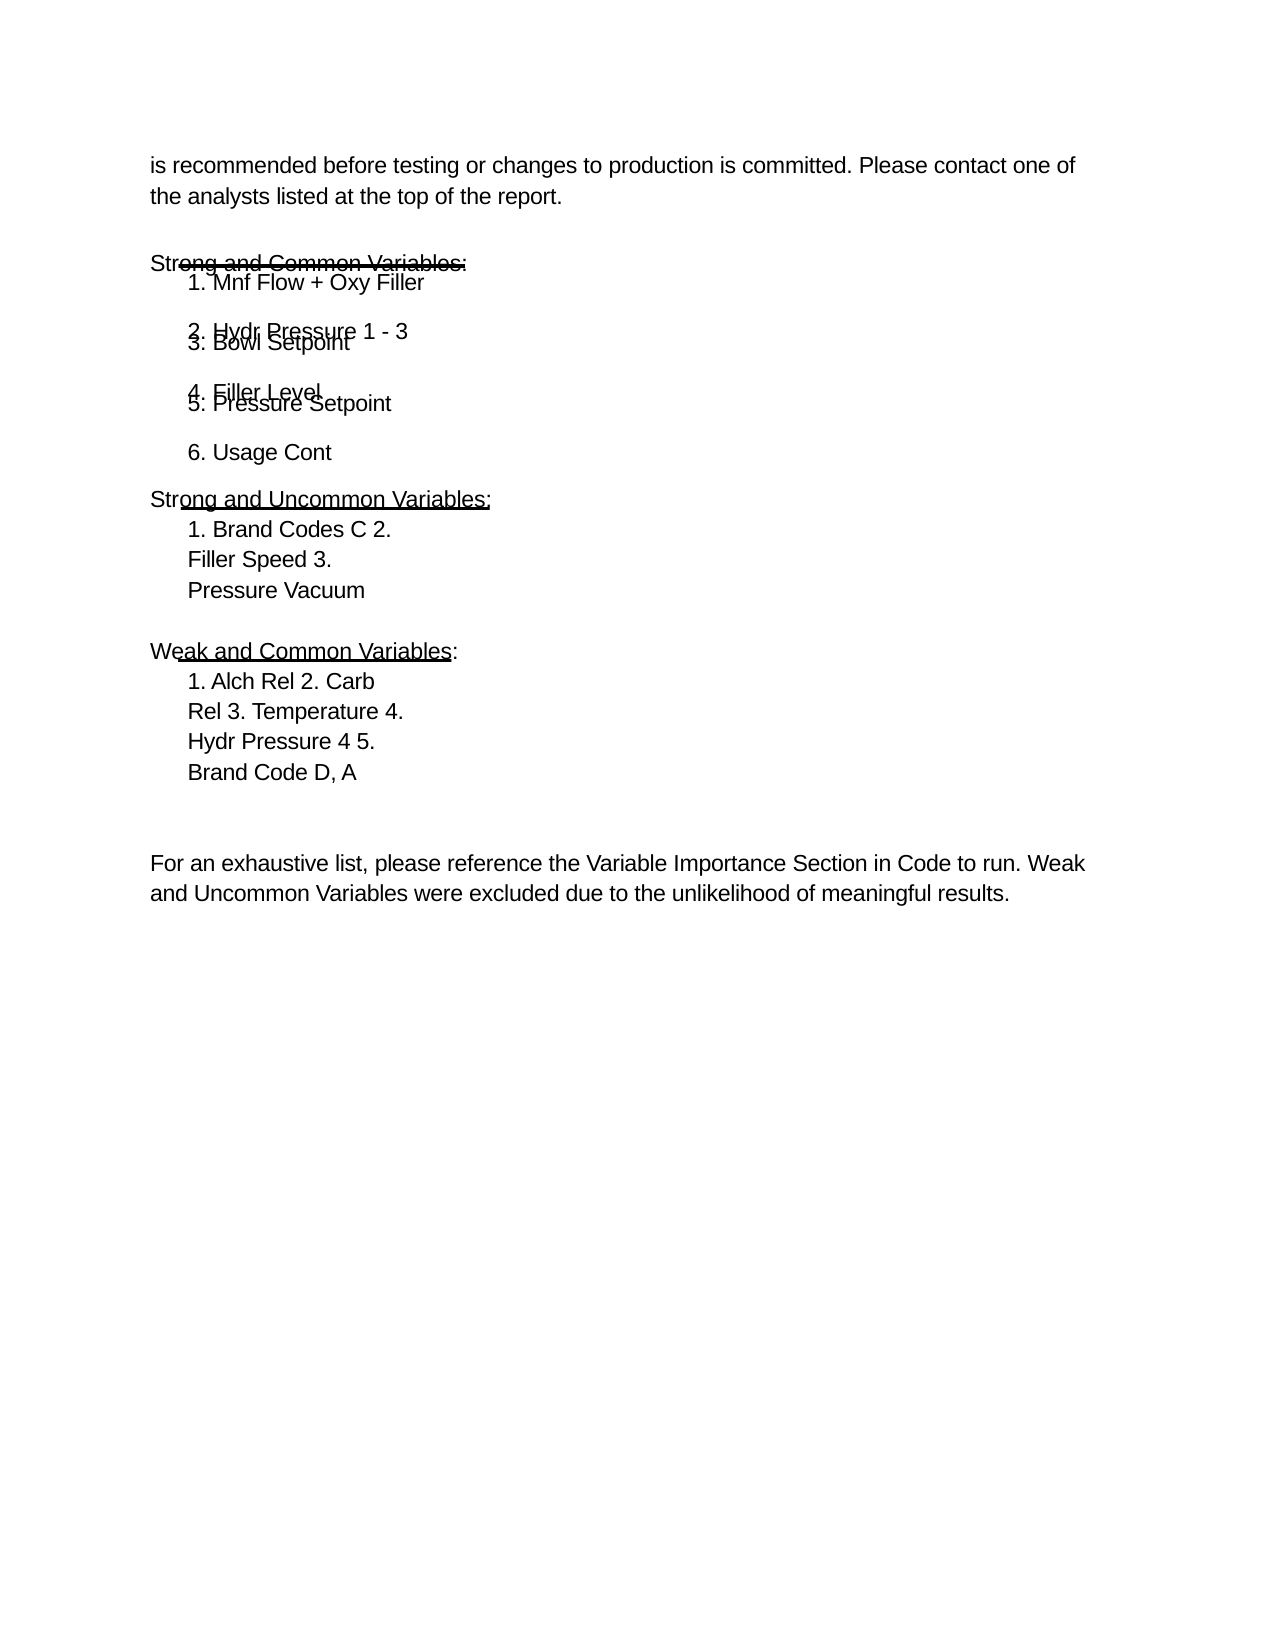

is recommended before testing or changes to production is committed. Please contact one of the analysts listed at the top of the report.
Strong and Common Variables:

1. Mnf Flow + Oxy Filler
2. Hydr Pressure 1 - 3
3. Bowl Setpoint
4. Filler Level
5. Pressure Setpoint
6. Usage Cont
Strong and Uncommon Variables:

1. Brand Codes C 2. Filler Speed 3. Pressure Vacuum

Weak and Common Variables:

1. Alch Rel 2. Carb Rel 3. Temperature 4. Hydr Pressure 4 5. Brand Code D, A
For an exhaustive list, please reference the Variable Importance Section in Code to run. Weak and Uncommon Variables were excluded due to the unlikelihood of meaningful results.